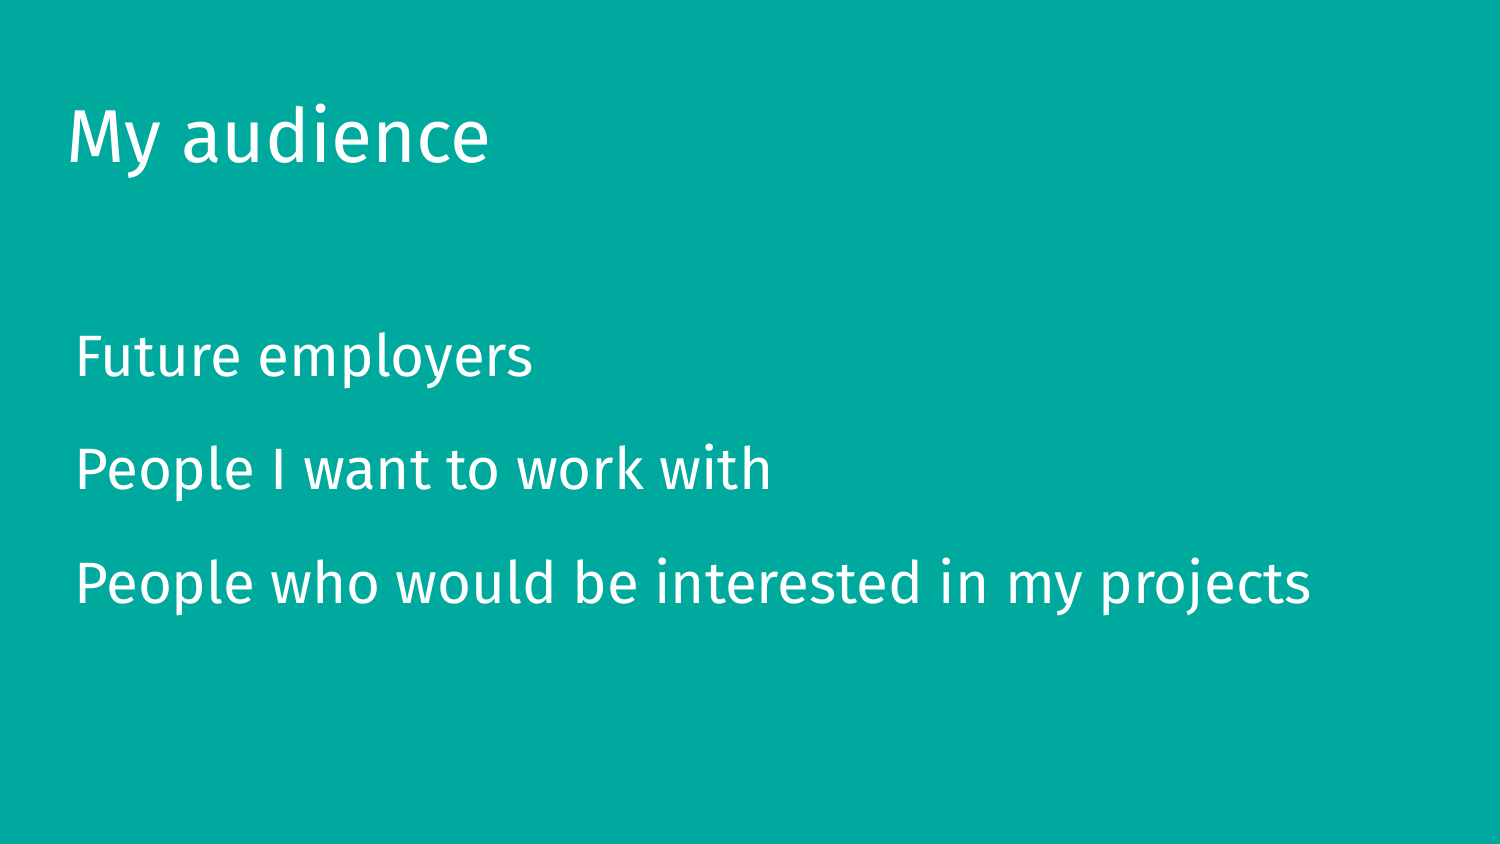

# My audience

Future employers
People I want to work with
People who would be interested in my projects